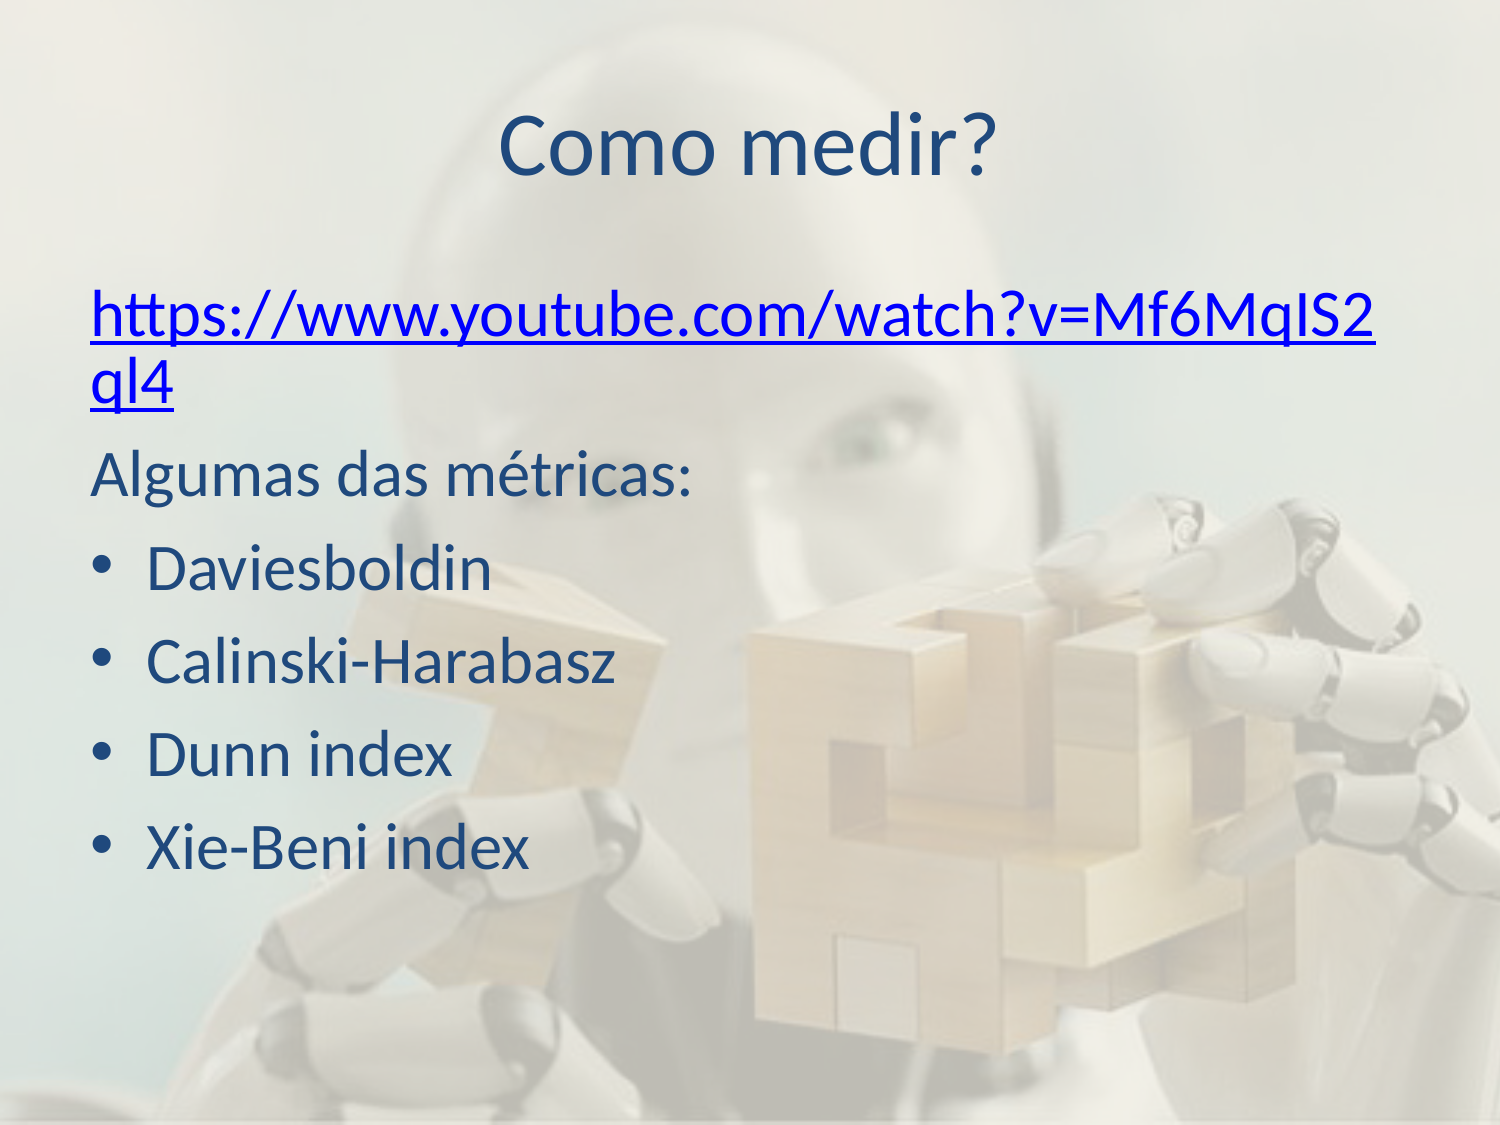

# Como medir?
https://www.youtube.com/watch?v=Mf6MqIS2ql4
Algumas das métricas:
Daviesboldin
Calinski-Harabasz
Dunn index
Xie-Beni index